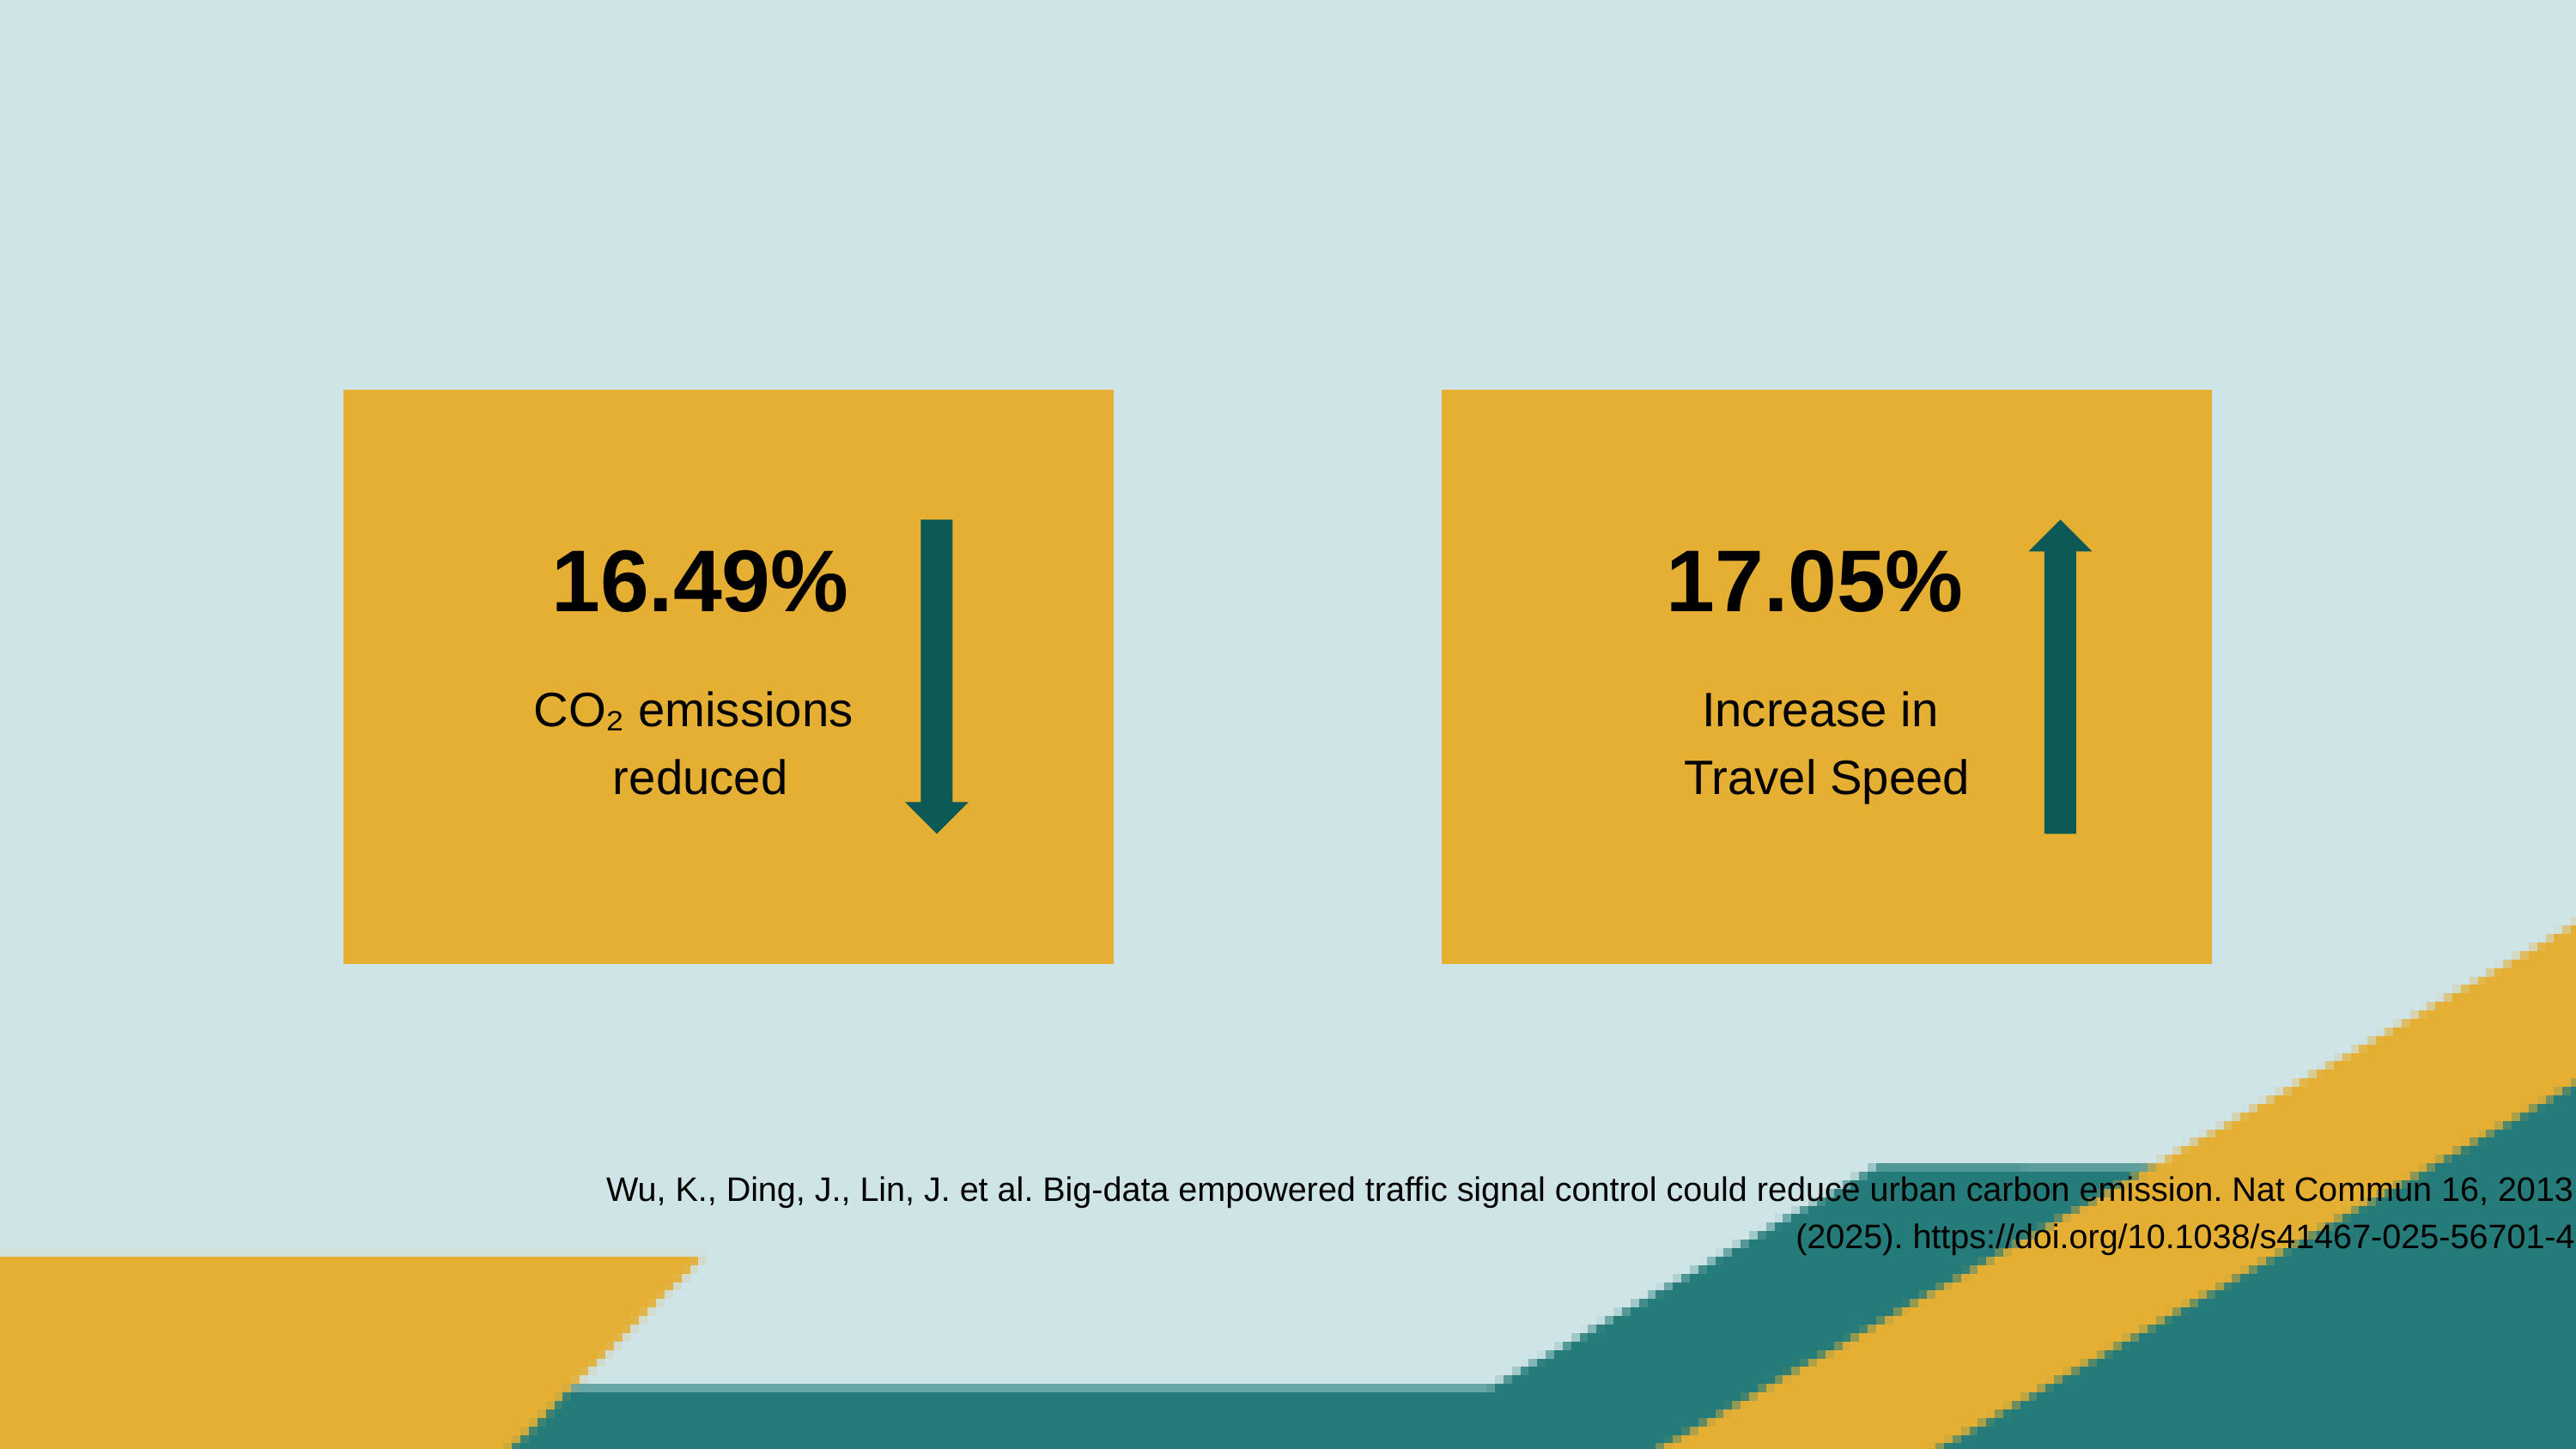

16.49%
17.05%

CO₂ emissions
reduced
Increase in
Travel Speed

Wu, K., Ding, J., Lin, J. et al. Big-data empowered traffic signal control could reduce urban carbon emission. Nat Commun 16, 2013 (2025). https://doi.org/10.1038/s41467-025-56701-4